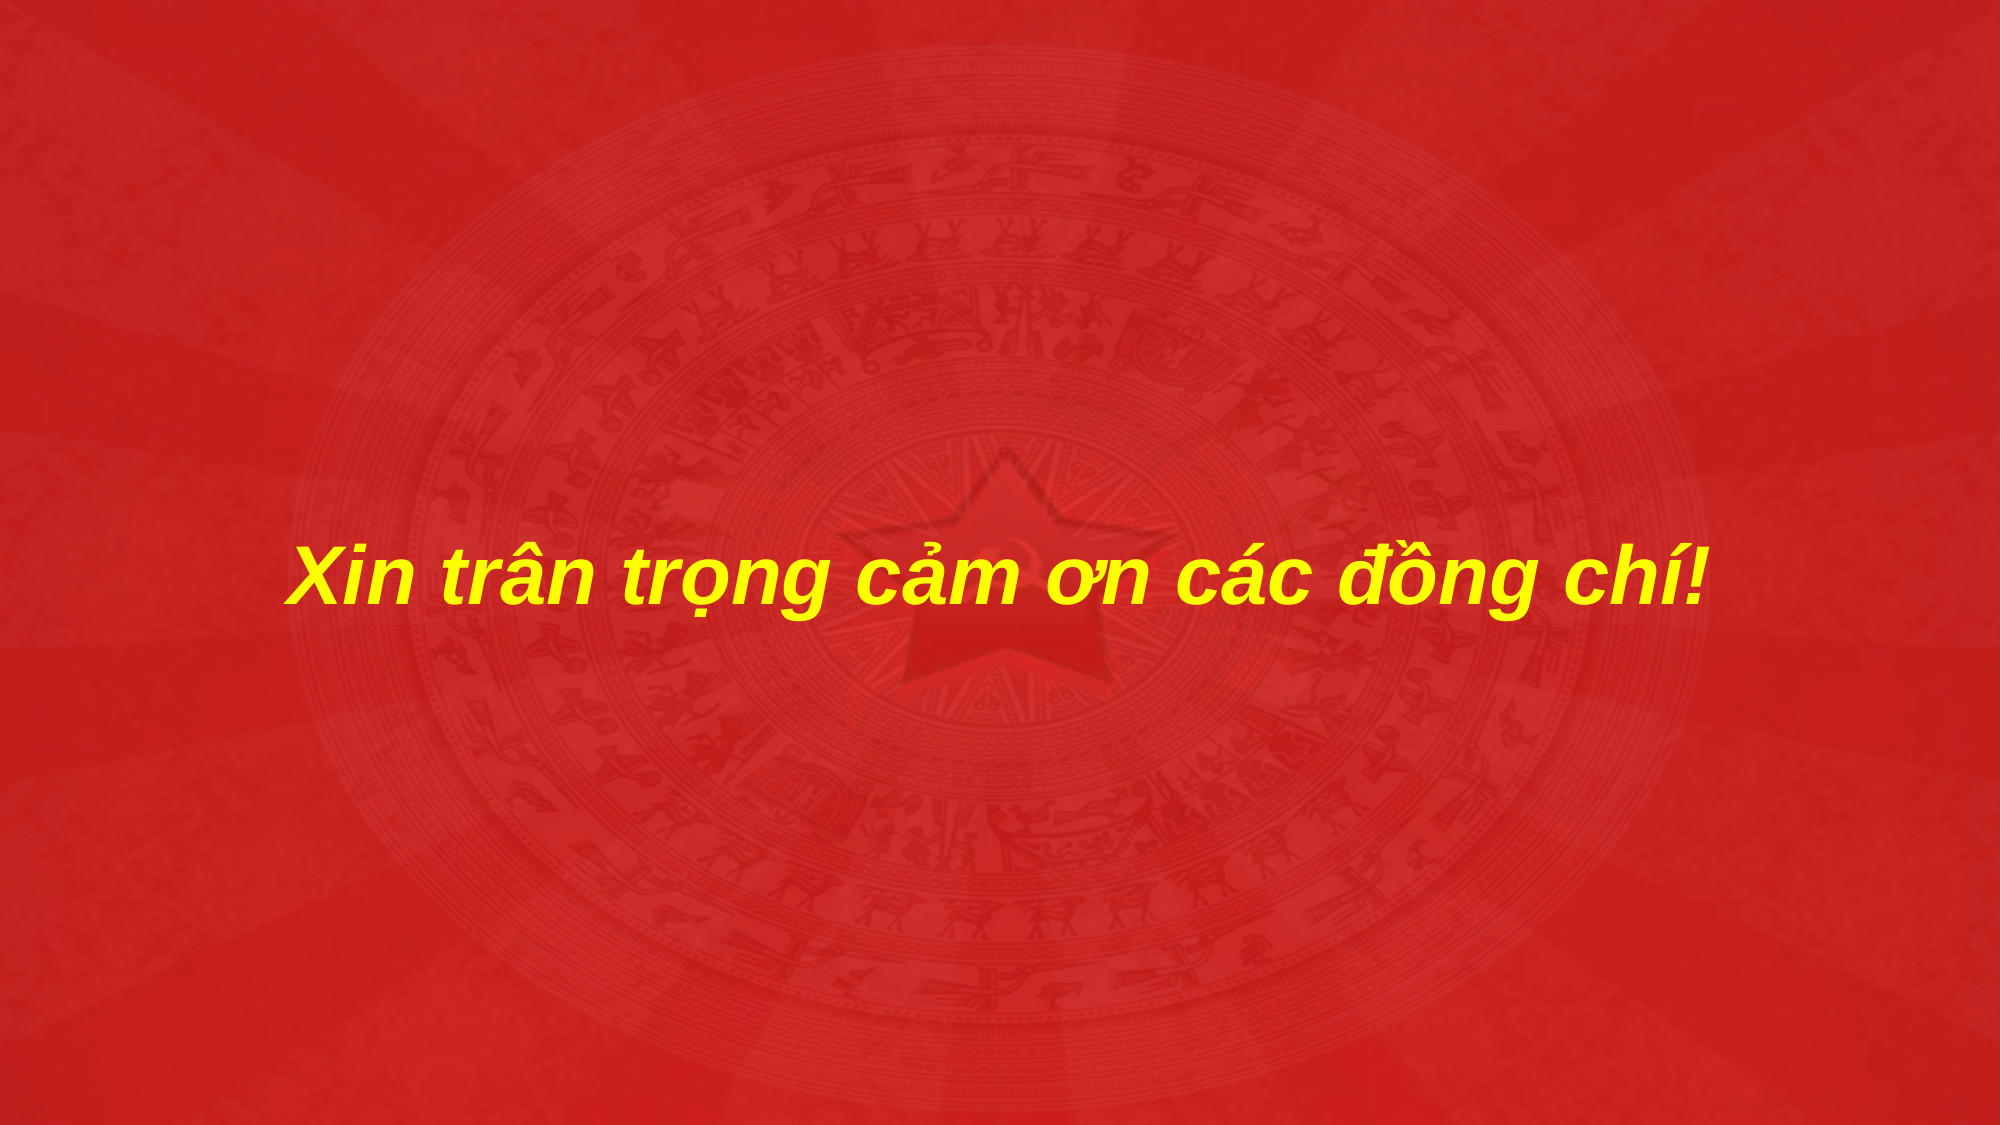

# Xin trân trọng cảm ơn các đồng chí!